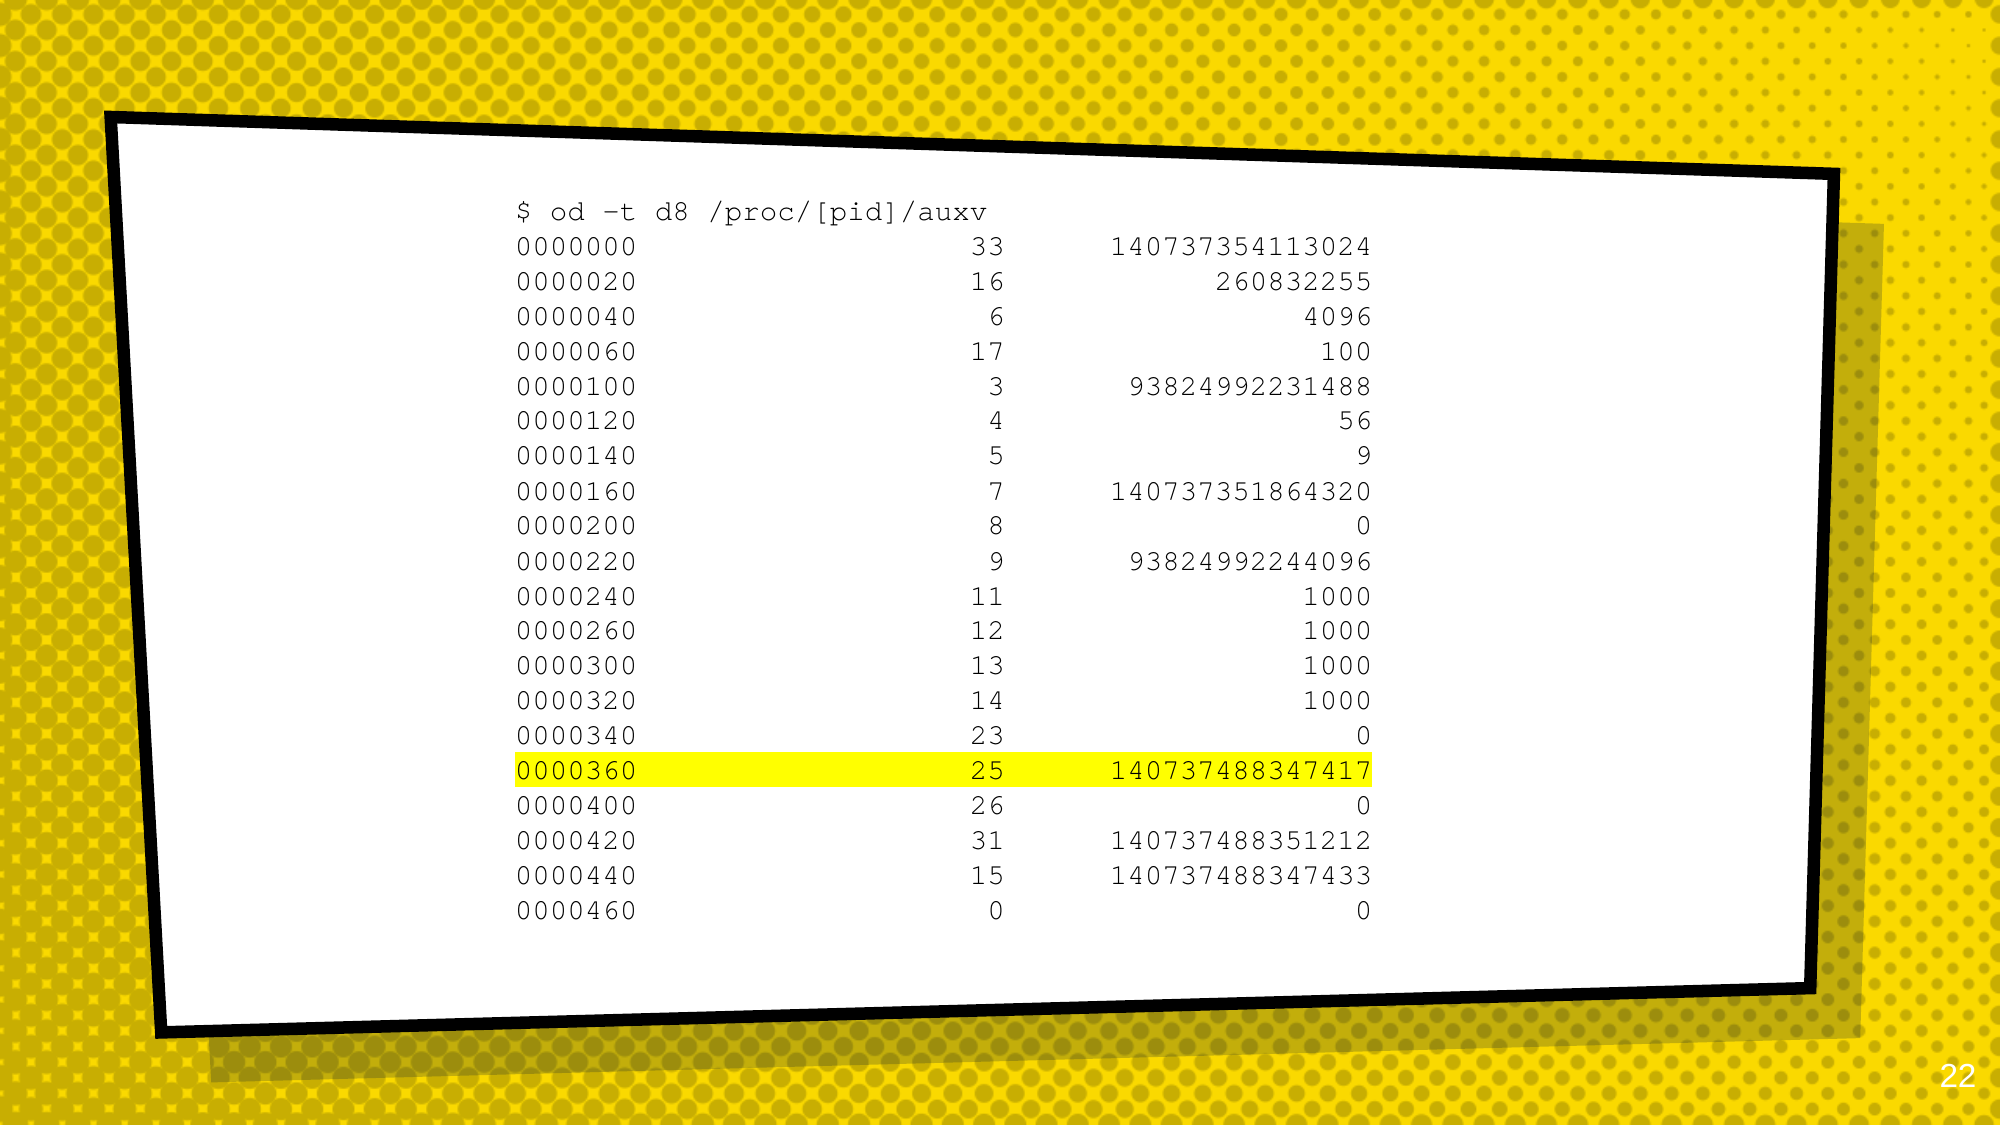

$ od -t d8 /proc/[pid]/auxv
0000000                   33      140737354113024
0000020                   16            260832255
0000040                    6                 4096
0000060                   17                  100
0000100                    3       93824992231488
0000120                    4                   56
0000140                    5                    9
0000160                    7      140737351864320
0000200                    8                    0
0000220                    9       93824992244096
0000240                   11                 1000
0000260                   12                 1000
0000300                   13                 1000
0000320                   14                 1000
0000340                   23                    0
0000360                   25      140737488347417
0000400                   26                    0
0000420                   31      140737488351212
0000440                   15      140737488347433
0000460                    0                    0
22